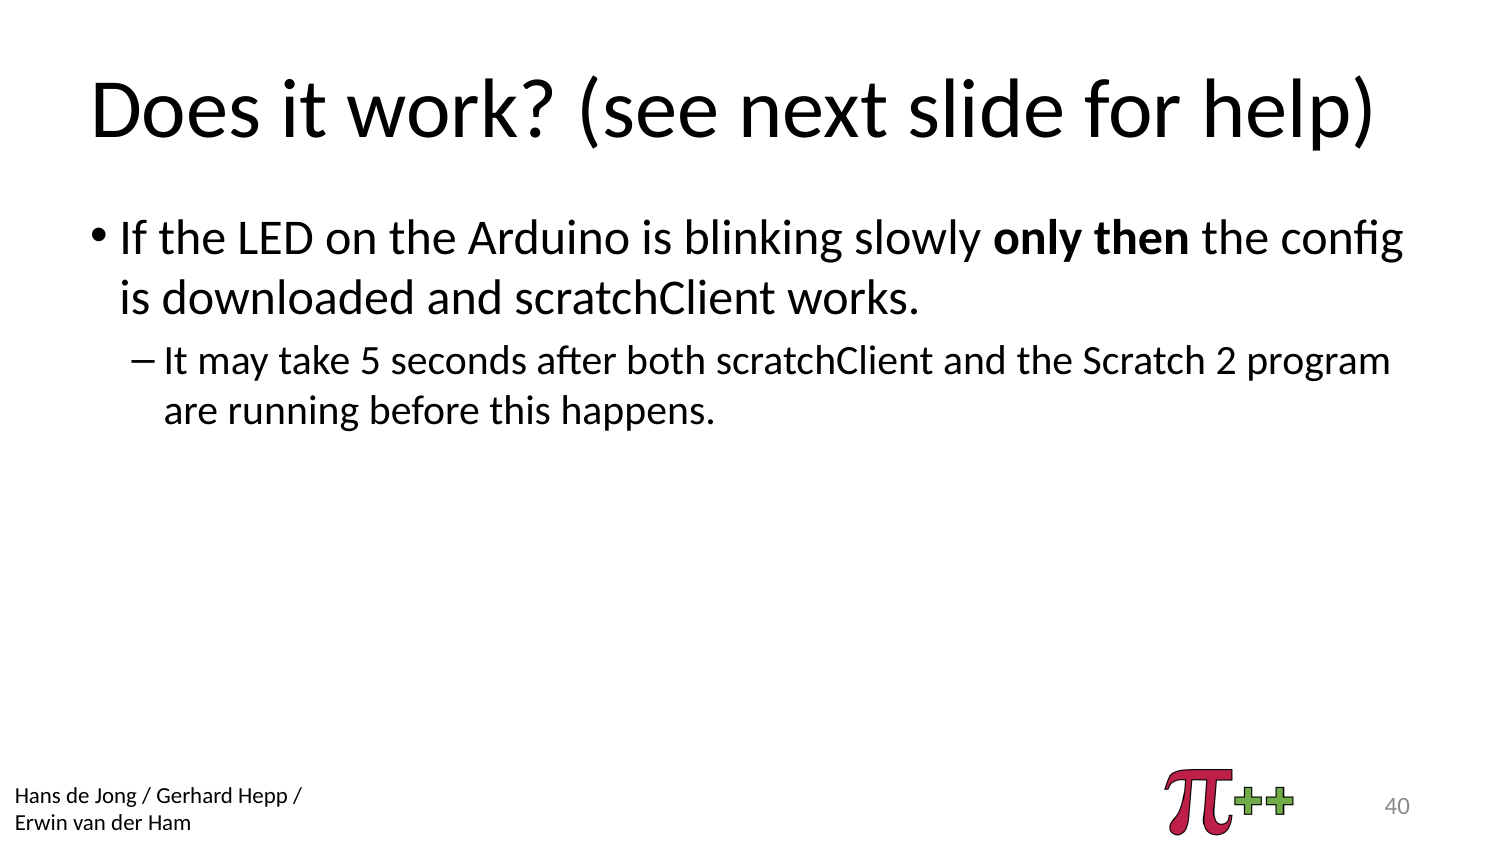

# Does it work? (see next slide for help)
If the LED on the Arduino is blinking slowly only then the config is downloaded and scratchClient works.
It may take 5 seconds after both scratchClient and the Scratch 2 program are running before this happens.
40